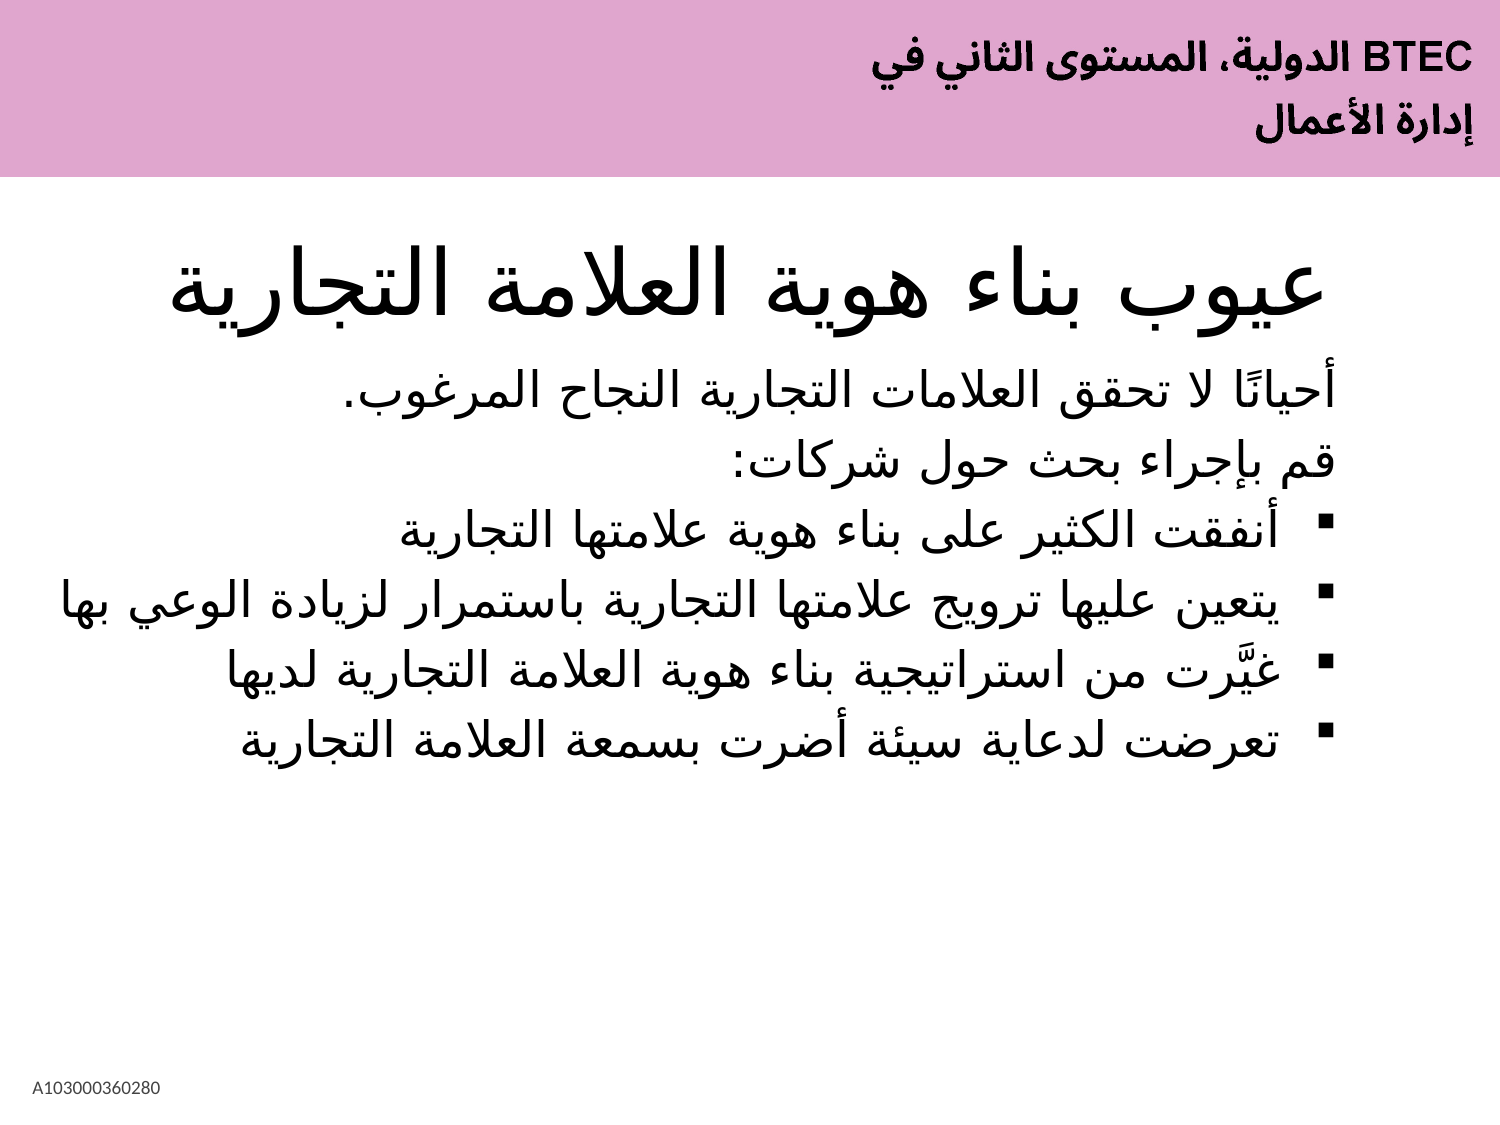

# عيوب بناء هوية العلامة التجارية
أحيانًا لا تحقق العلامات التجارية النجاح المرغوب.
قم بإجراء بحث حول شركات:
أنفقت الكثير على بناء هوية علامتها التجارية
يتعين عليها ترويج علامتها التجارية باستمرار لزيادة الوعي بها
غيَّرت من استراتيجية بناء هوية العلامة التجارية لديها
تعرضت لدعاية سيئة أضرت بسمعة العلامة التجارية
A103000360280